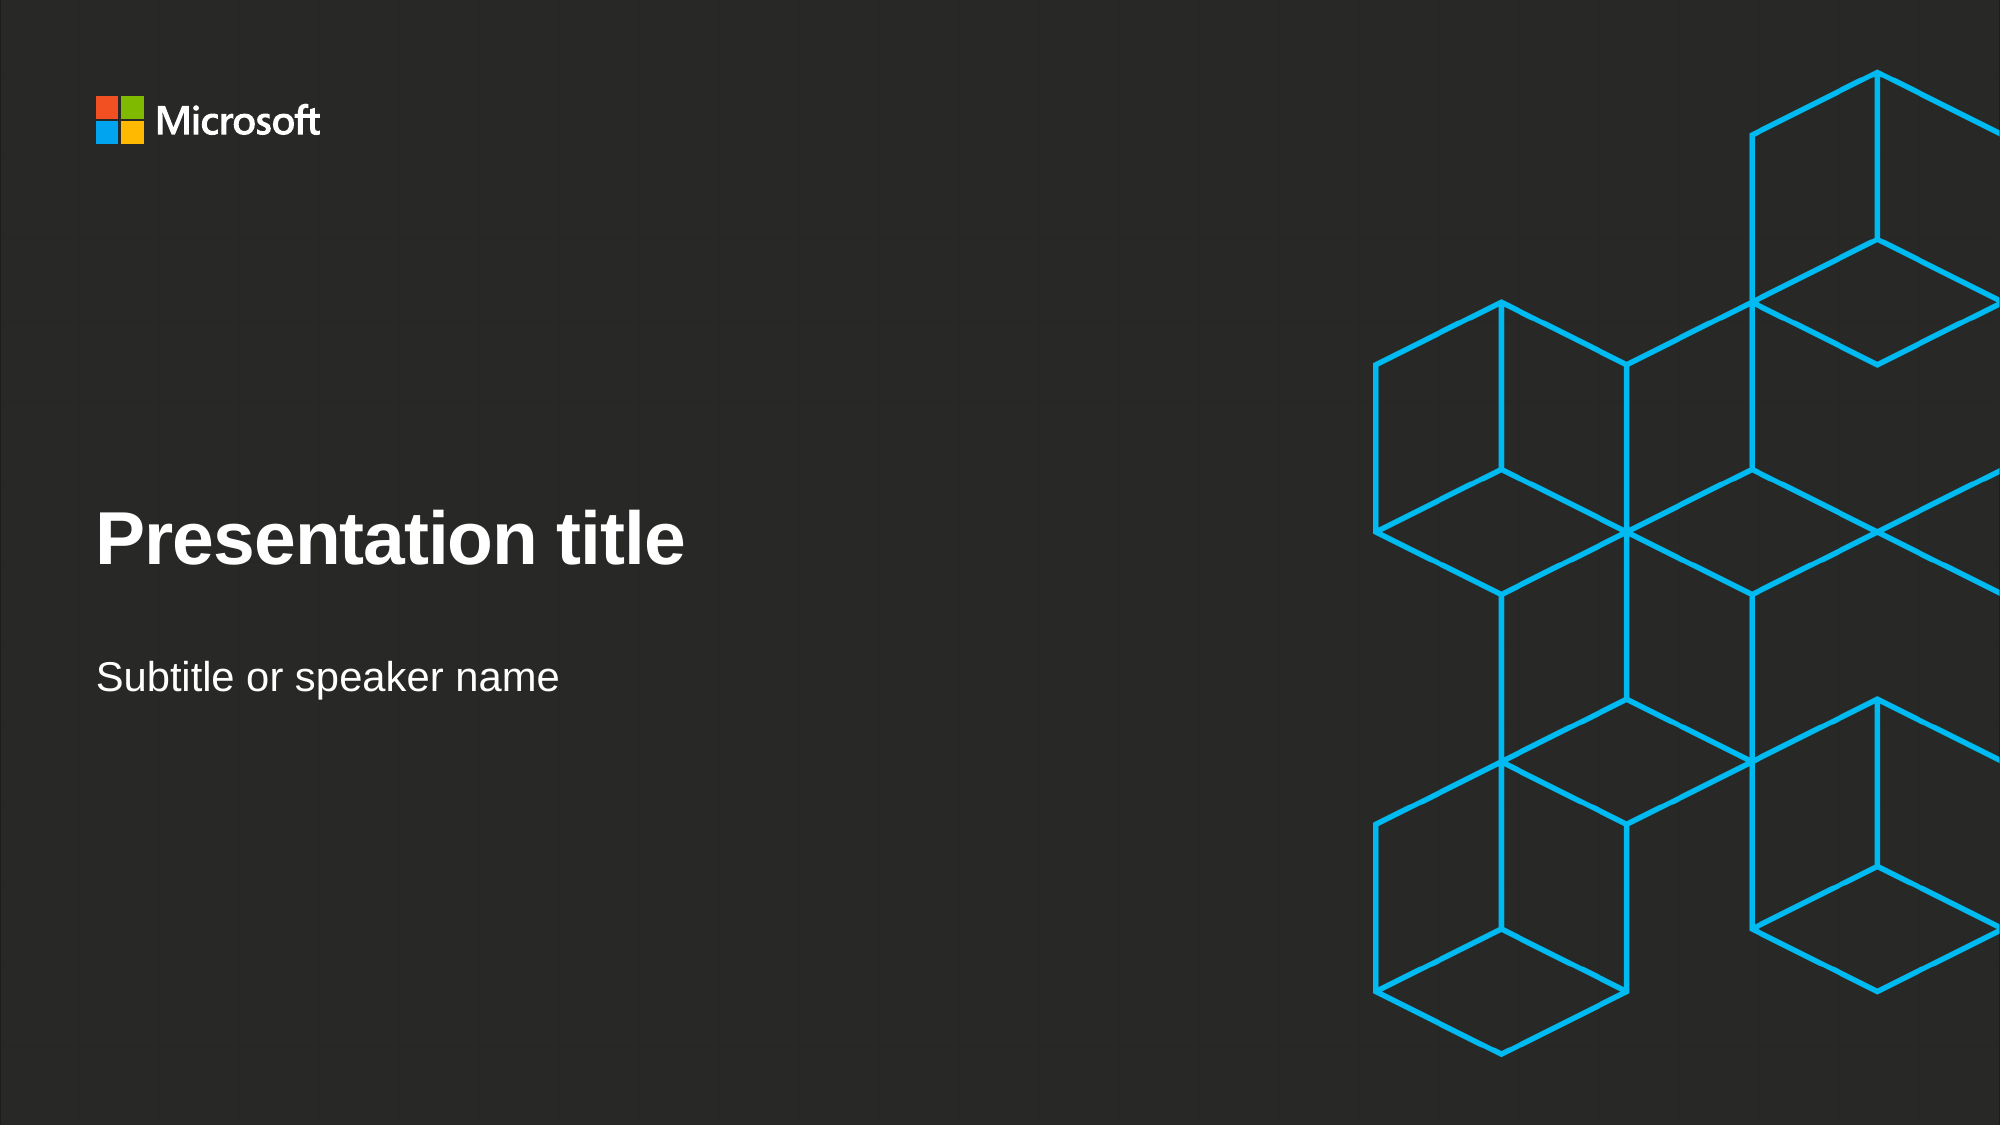

# Presentation title
Subtitle or speaker name